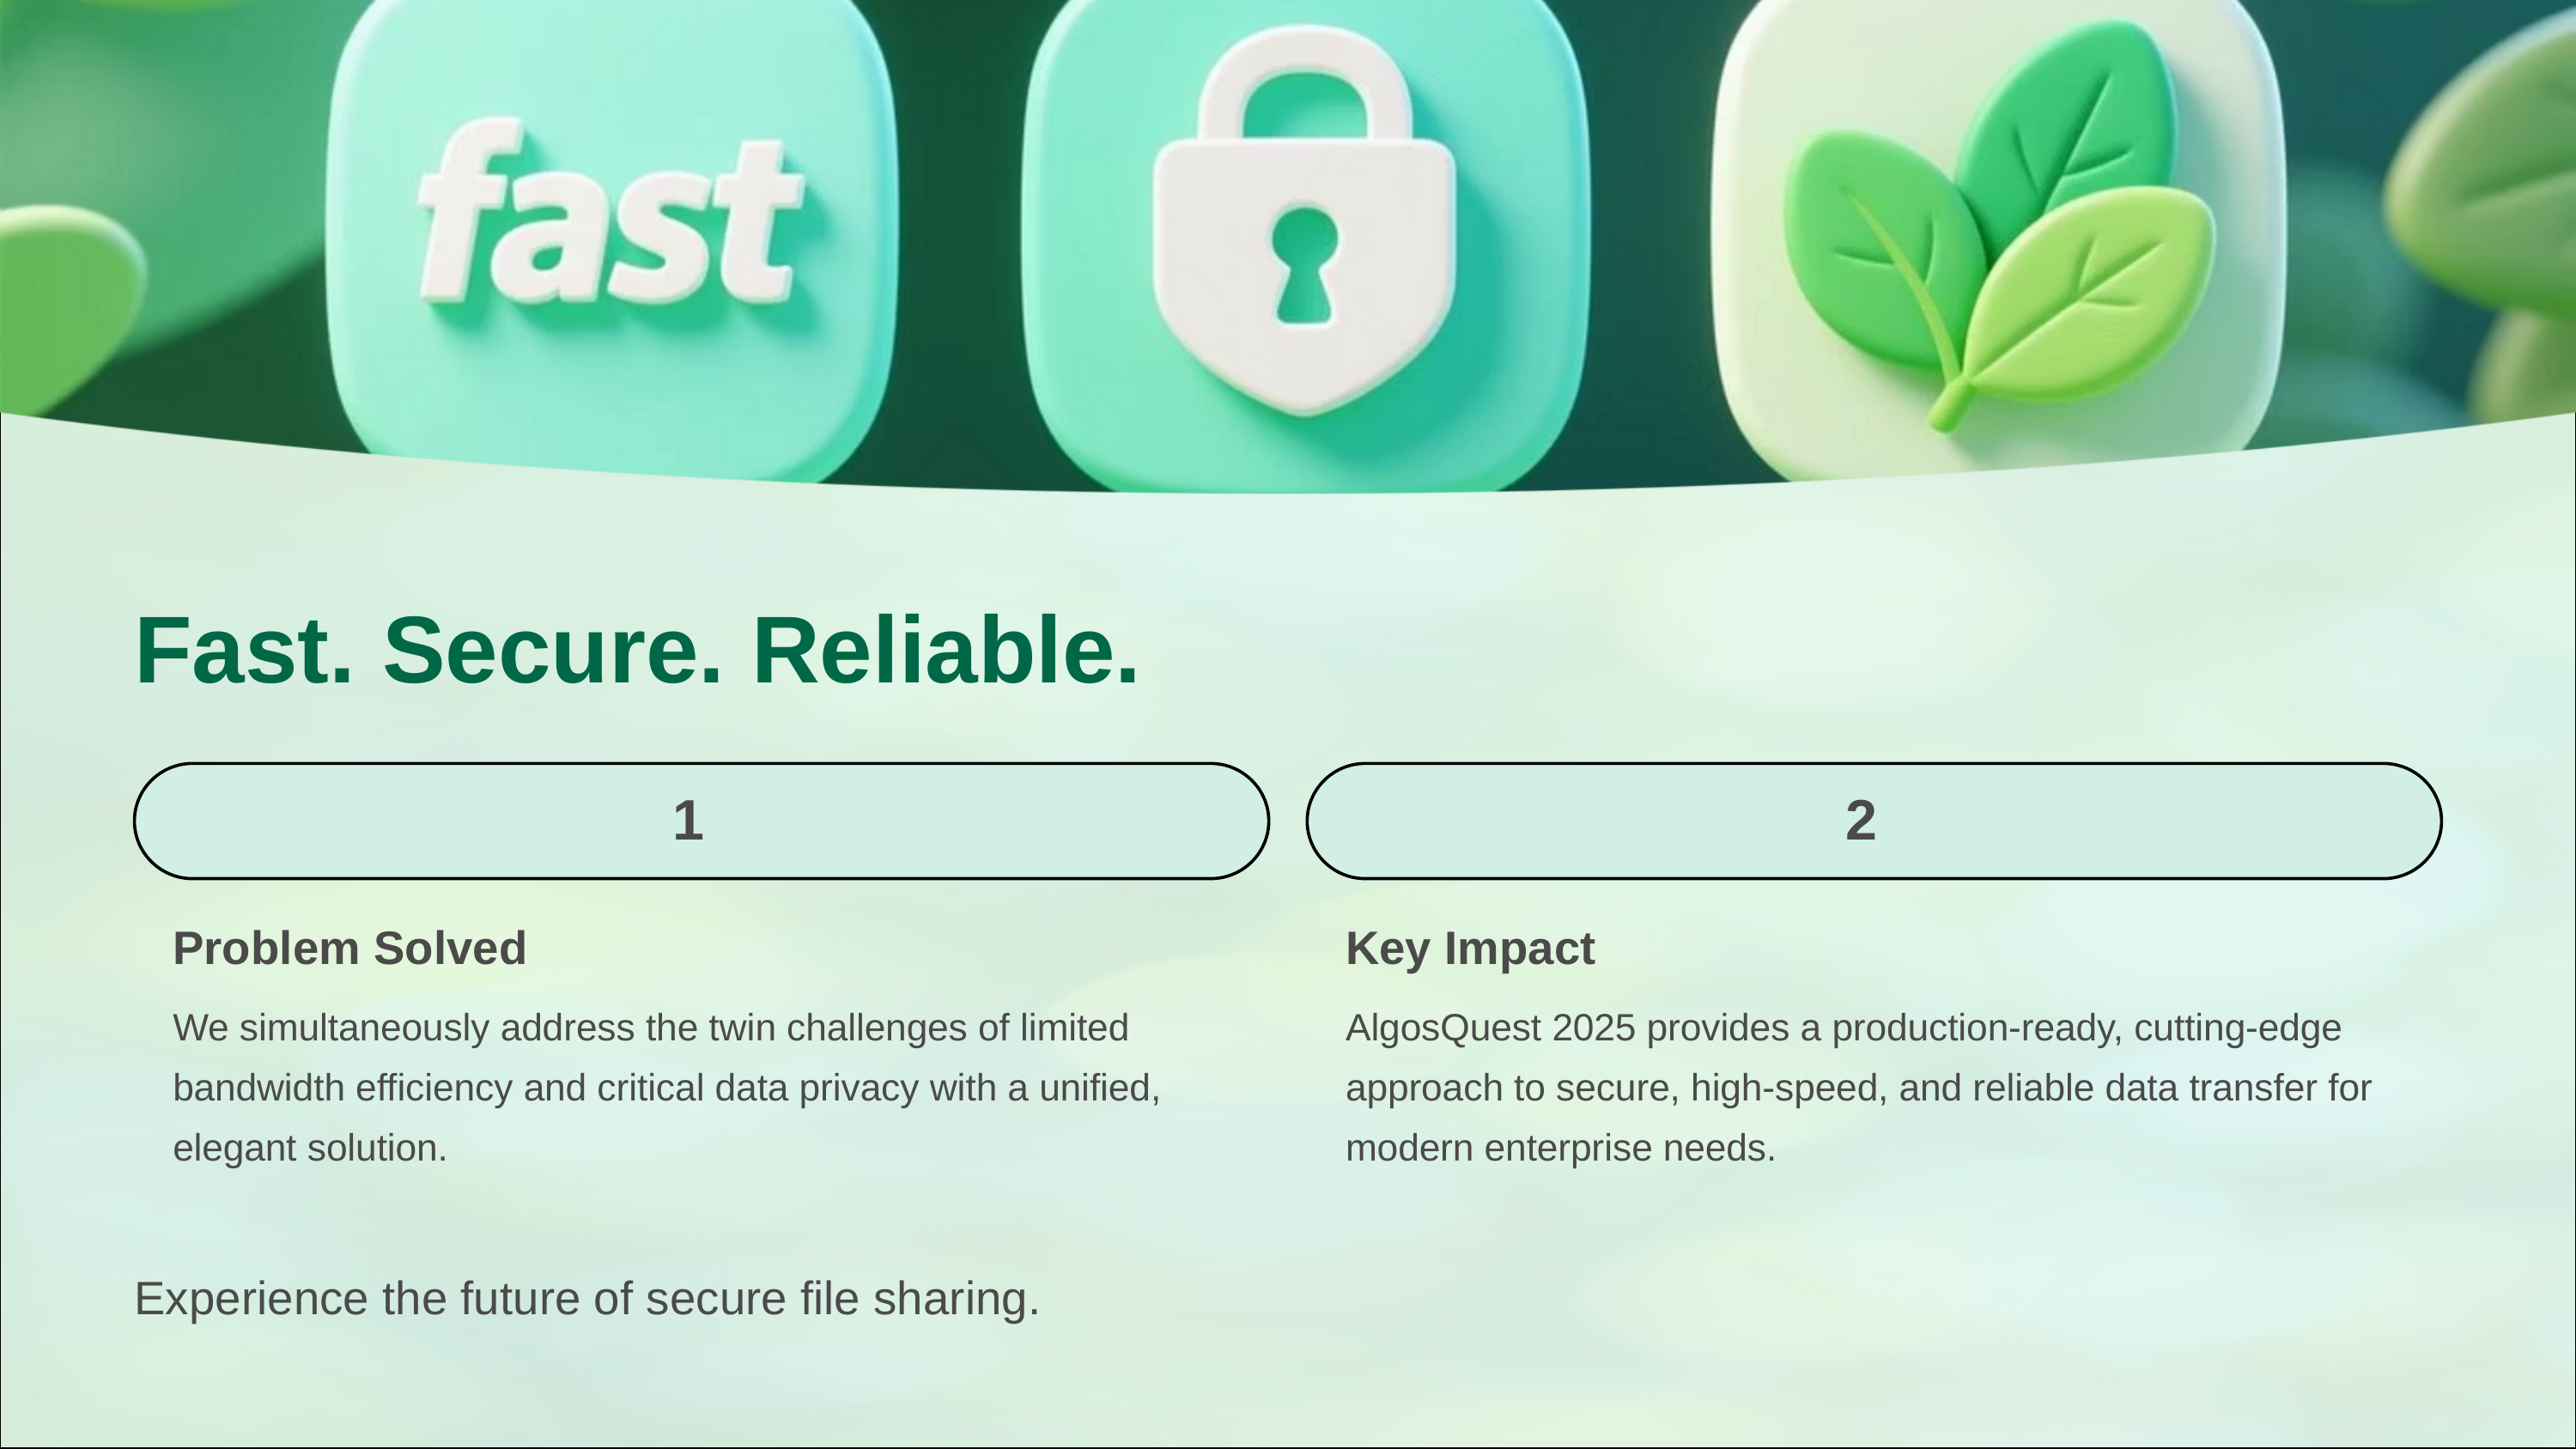

Fast. Secure. Reliable.

1
2
Problem Solved
Key Impact
We simultaneously address the twin challenges of limited bandwidth efficiency and critical data privacy with a unified, elegant solution.
AlgosQuest 2025 provides a production-ready, cutting-edge approach to secure, high-speed, and reliable data transfer for modern enterprise needs.
Experience the future of secure file sharing.